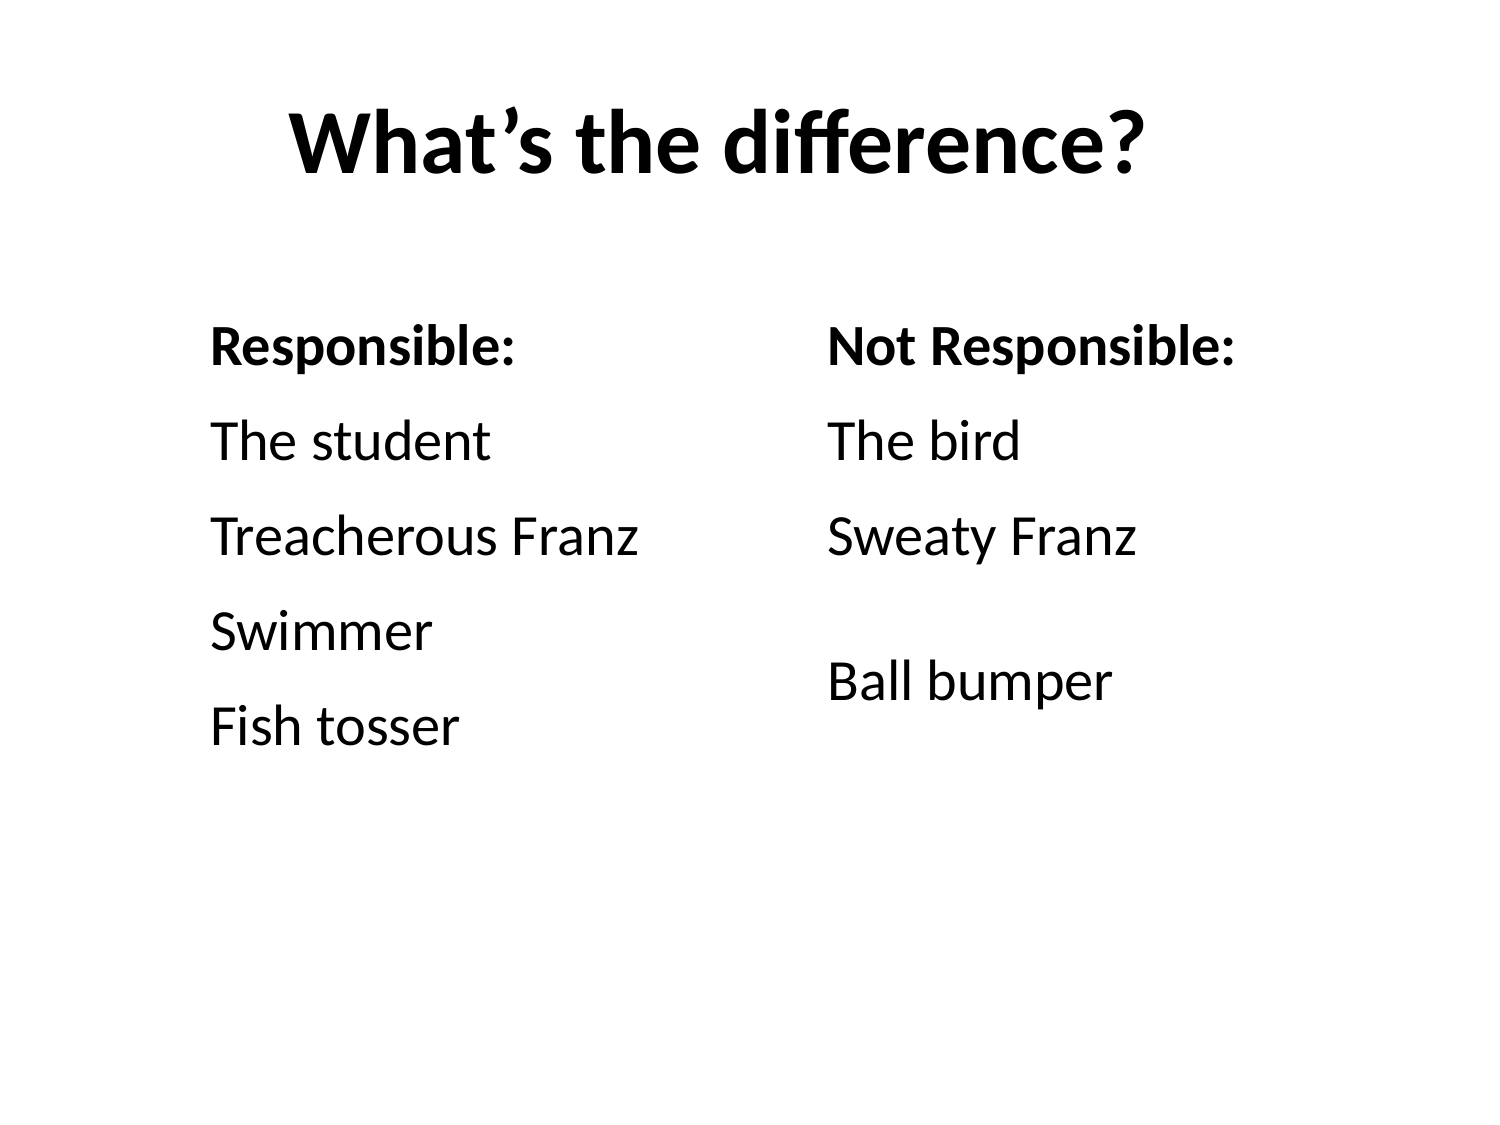

What’s the difference?
Responsible:
The student
Treacherous Franz
Swimmer
Fish tosser
Not Responsible:
The bird
Sweaty Franz
Ball bumper